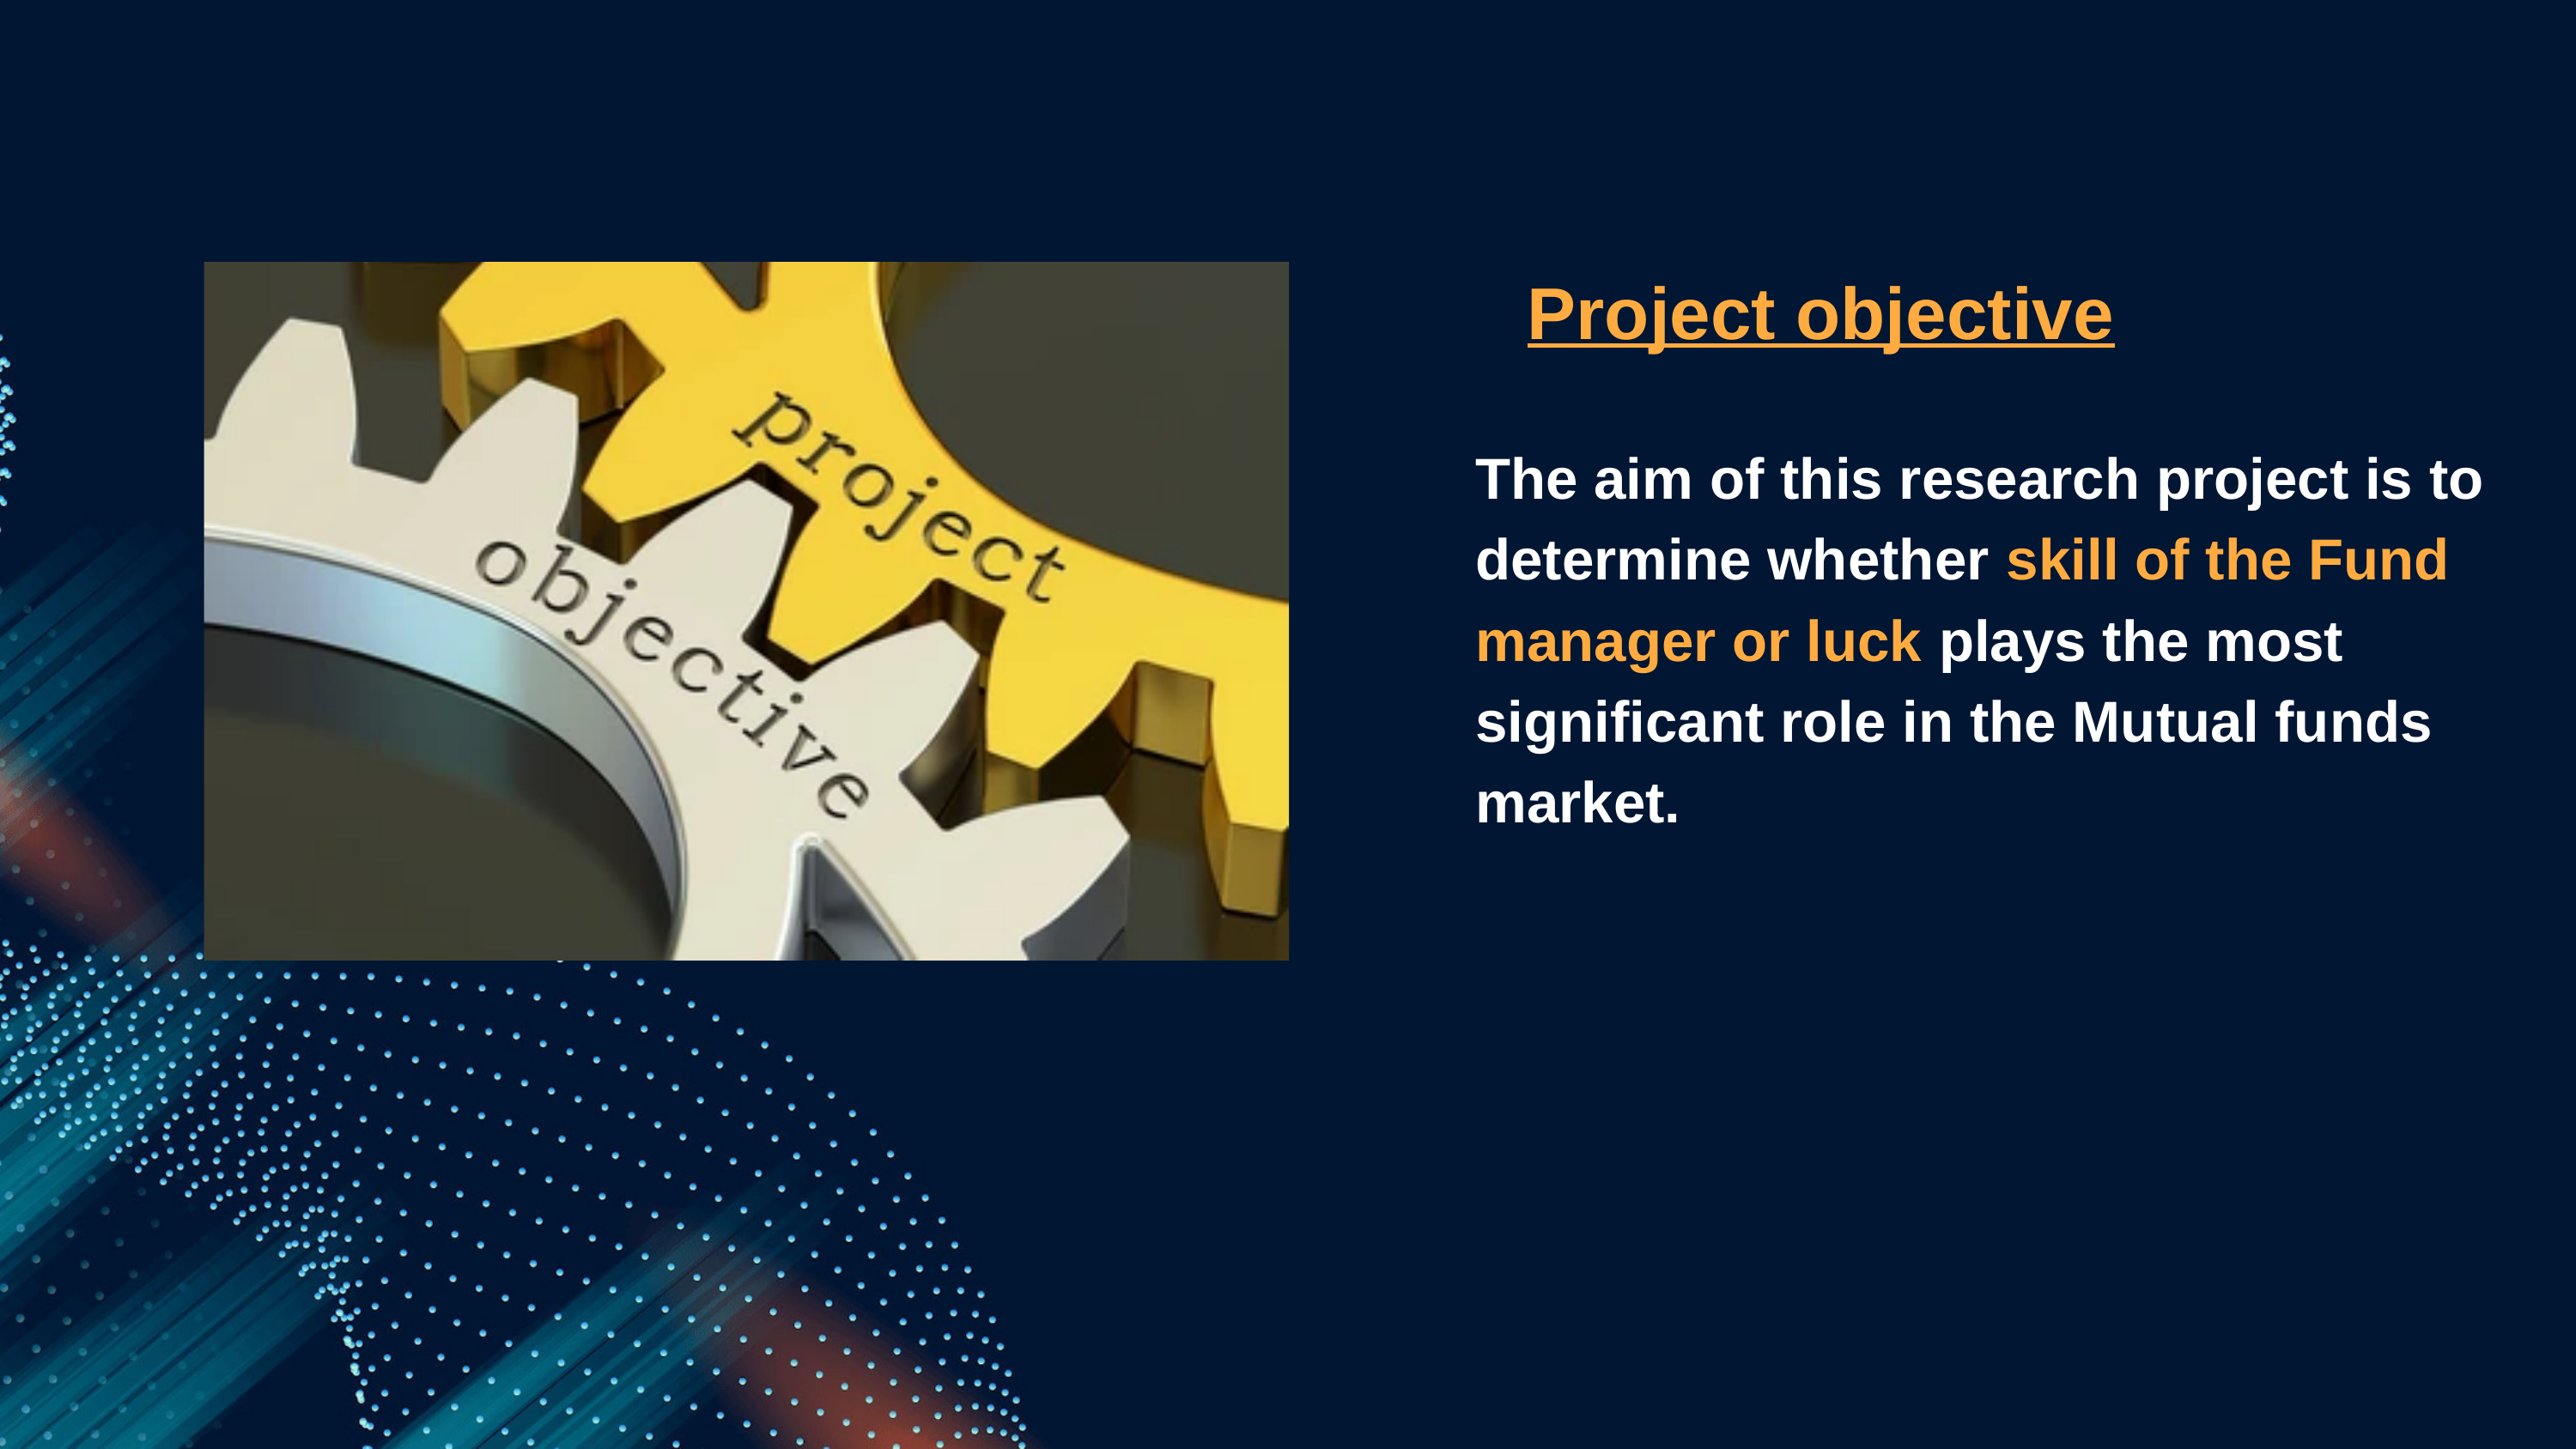

Project objective

The aim of this research project is to determine whether skill of the Fund manager or luck plays the most significant role in the Mutual funds market.